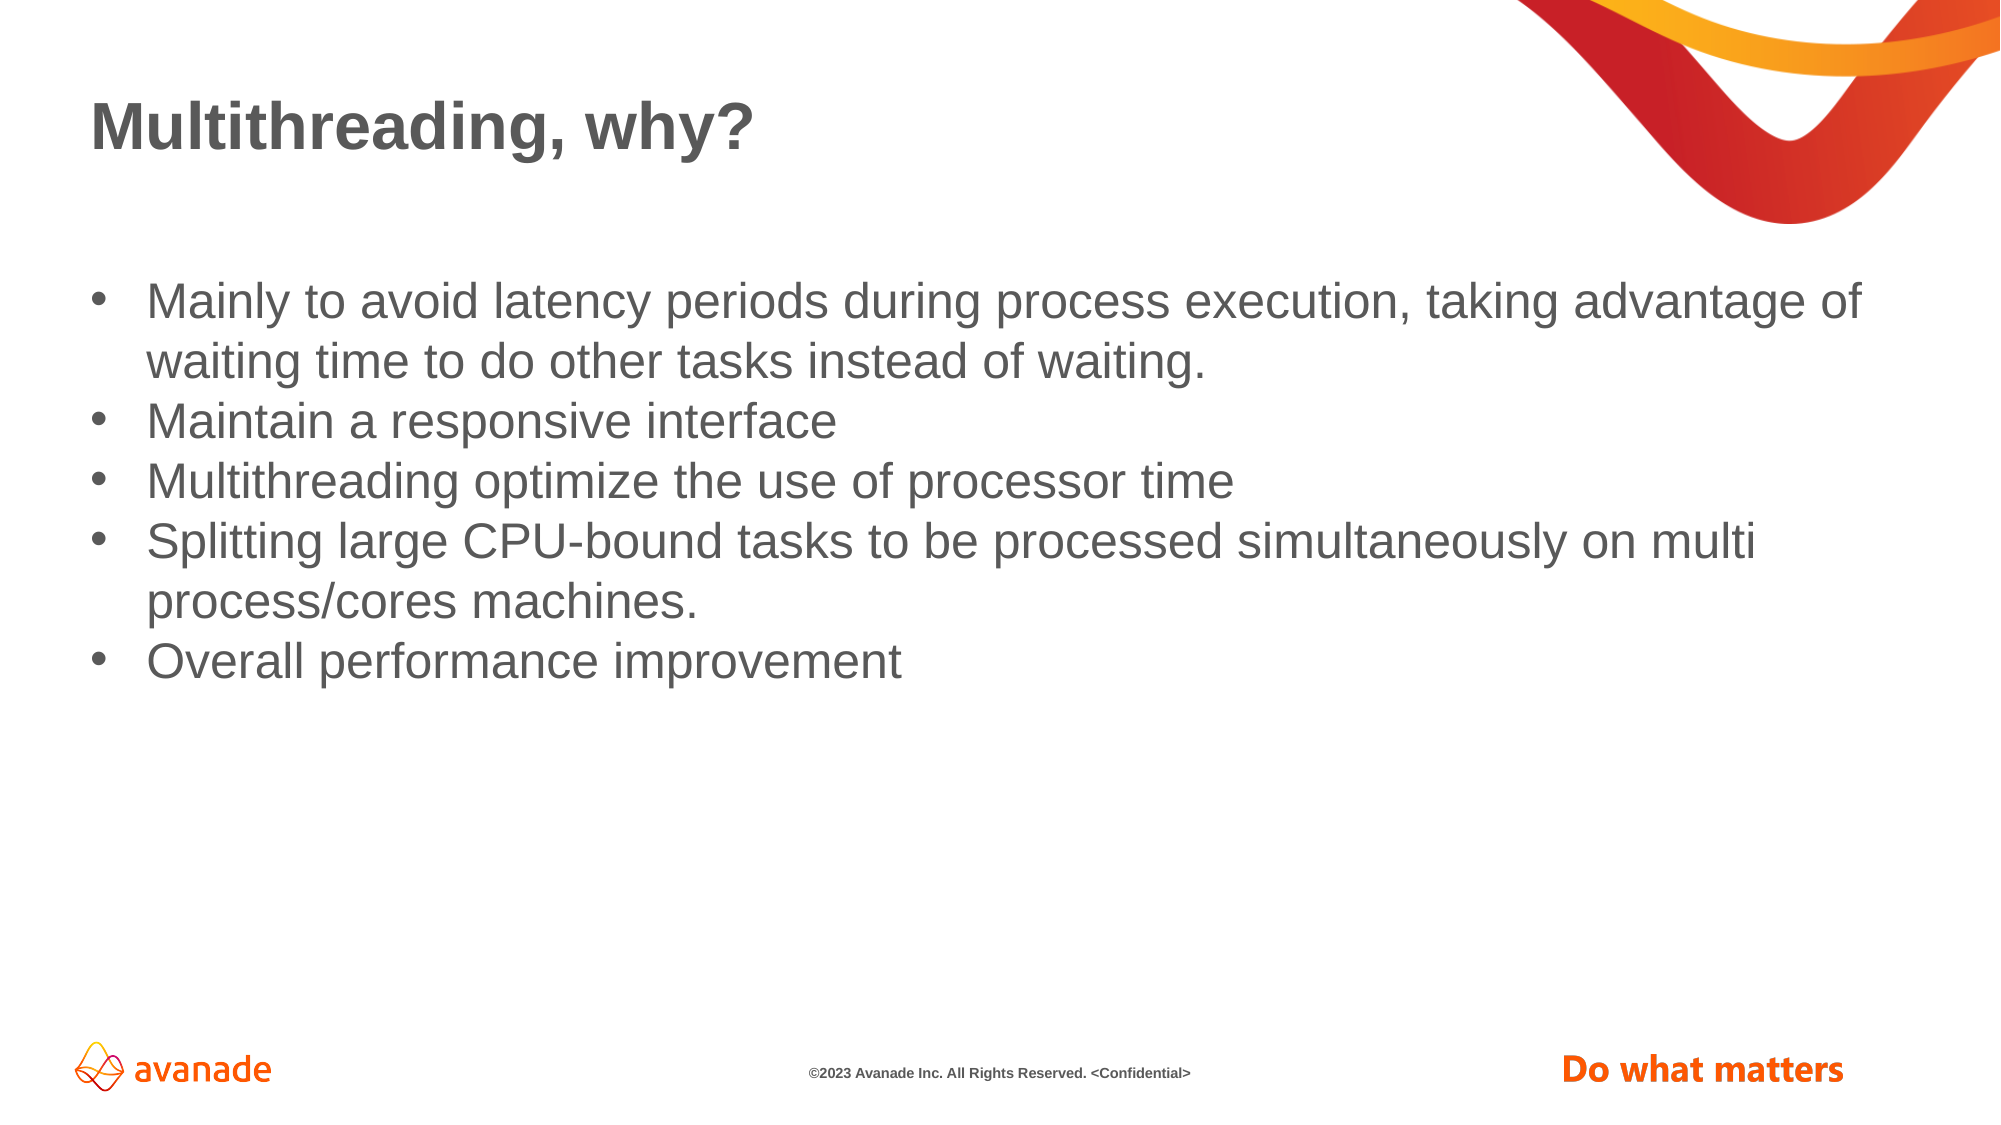

# Multithreading, why?
Mainly to avoid latency periods during process execution, taking advantage of waiting time to do other tasks instead of waiting.
Maintain a responsive interface
Multithreading optimize the use of processor time
Splitting large CPU-bound tasks to be processed simultaneously on multi process/cores machines.
Overall performance improvement